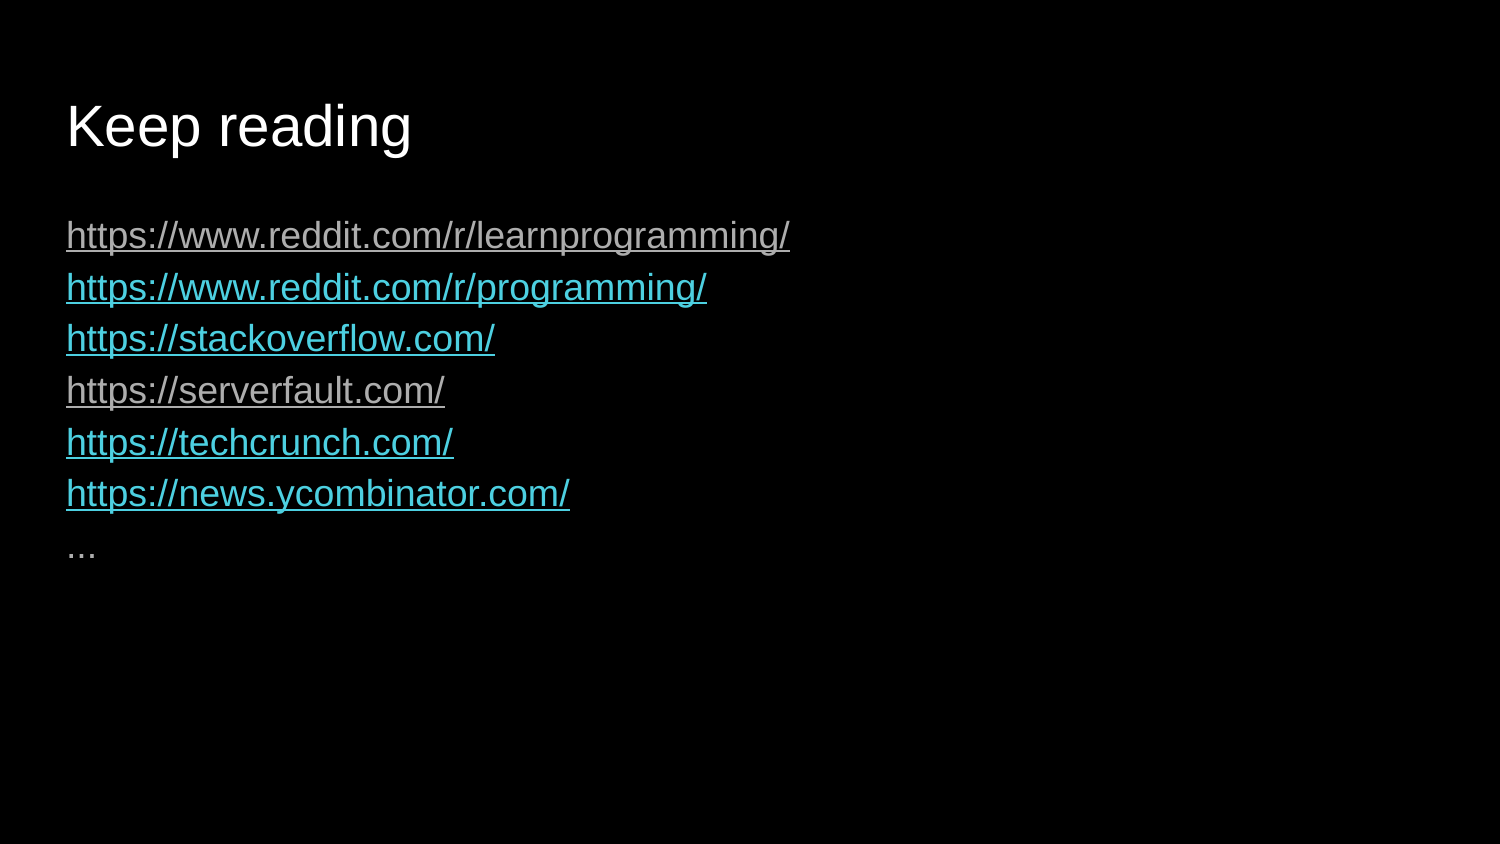

# Keep reading
https://www.reddit.com/r/learnprogramming/
https://www.reddit.com/r/programming/
https://stackoverflow.com/
https://serverfault.com/
https://techcrunch.com/
https://news.ycombinator.com/
...